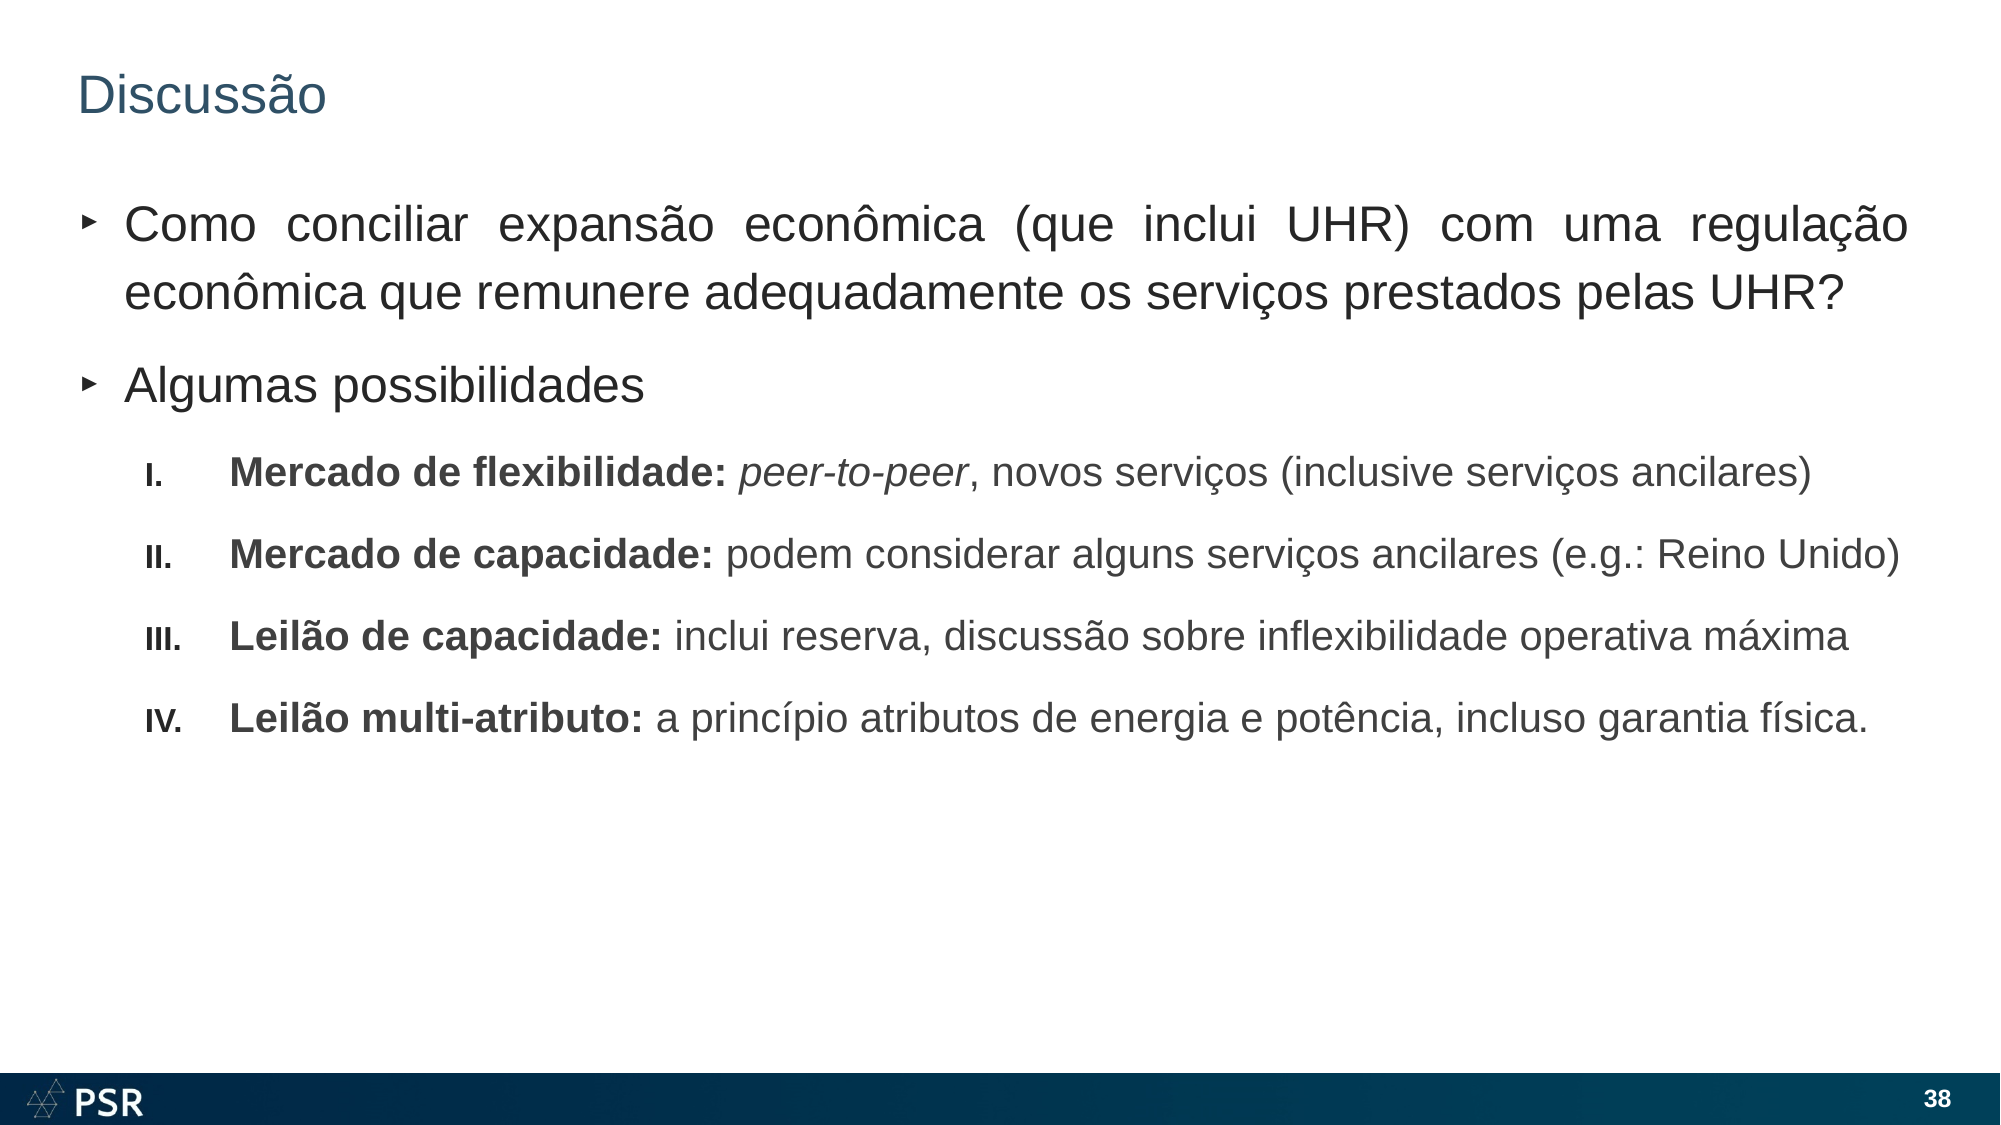

# Discussão
Como conciliar expansão econômica (que inclui UHR) com uma regulação econômica que remunere adequadamente os serviços prestados pelas UHR?
Algumas possibilidades
Mercado de flexibilidade: peer-to-peer, novos serviços (inclusive serviços ancilares)
Mercado de capacidade: podem considerar alguns serviços ancilares (e.g.: Reino Unido)
Leilão de capacidade: inclui reserva, discussão sobre inflexibilidade operativa máxima
Leilão multi-atributo: a princípio atributos de energia e potência, incluso garantia física.
38